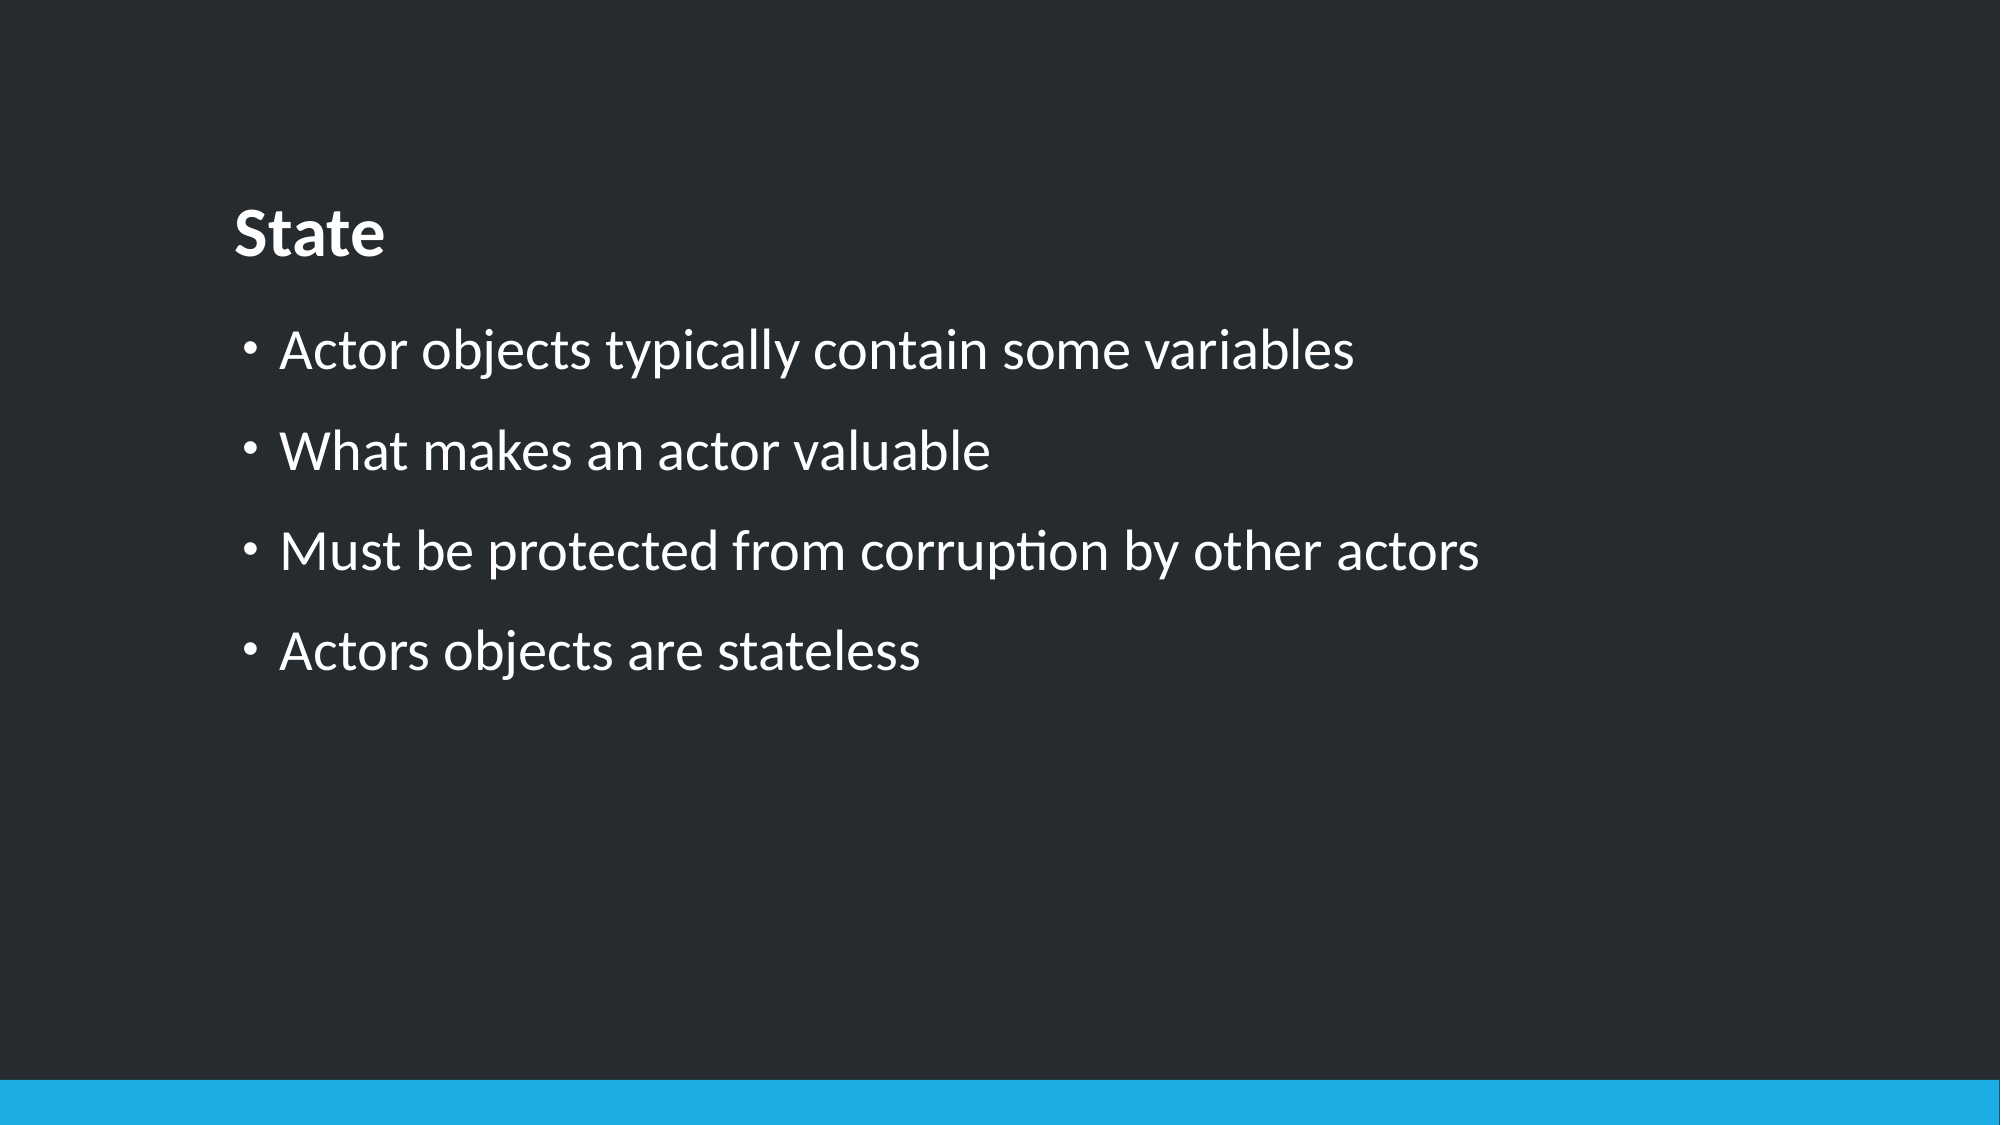

# State
Actor objects typically contain some variables
What makes an actor valuable
Must be protected from corruption by other actors
Actors objects are stateless